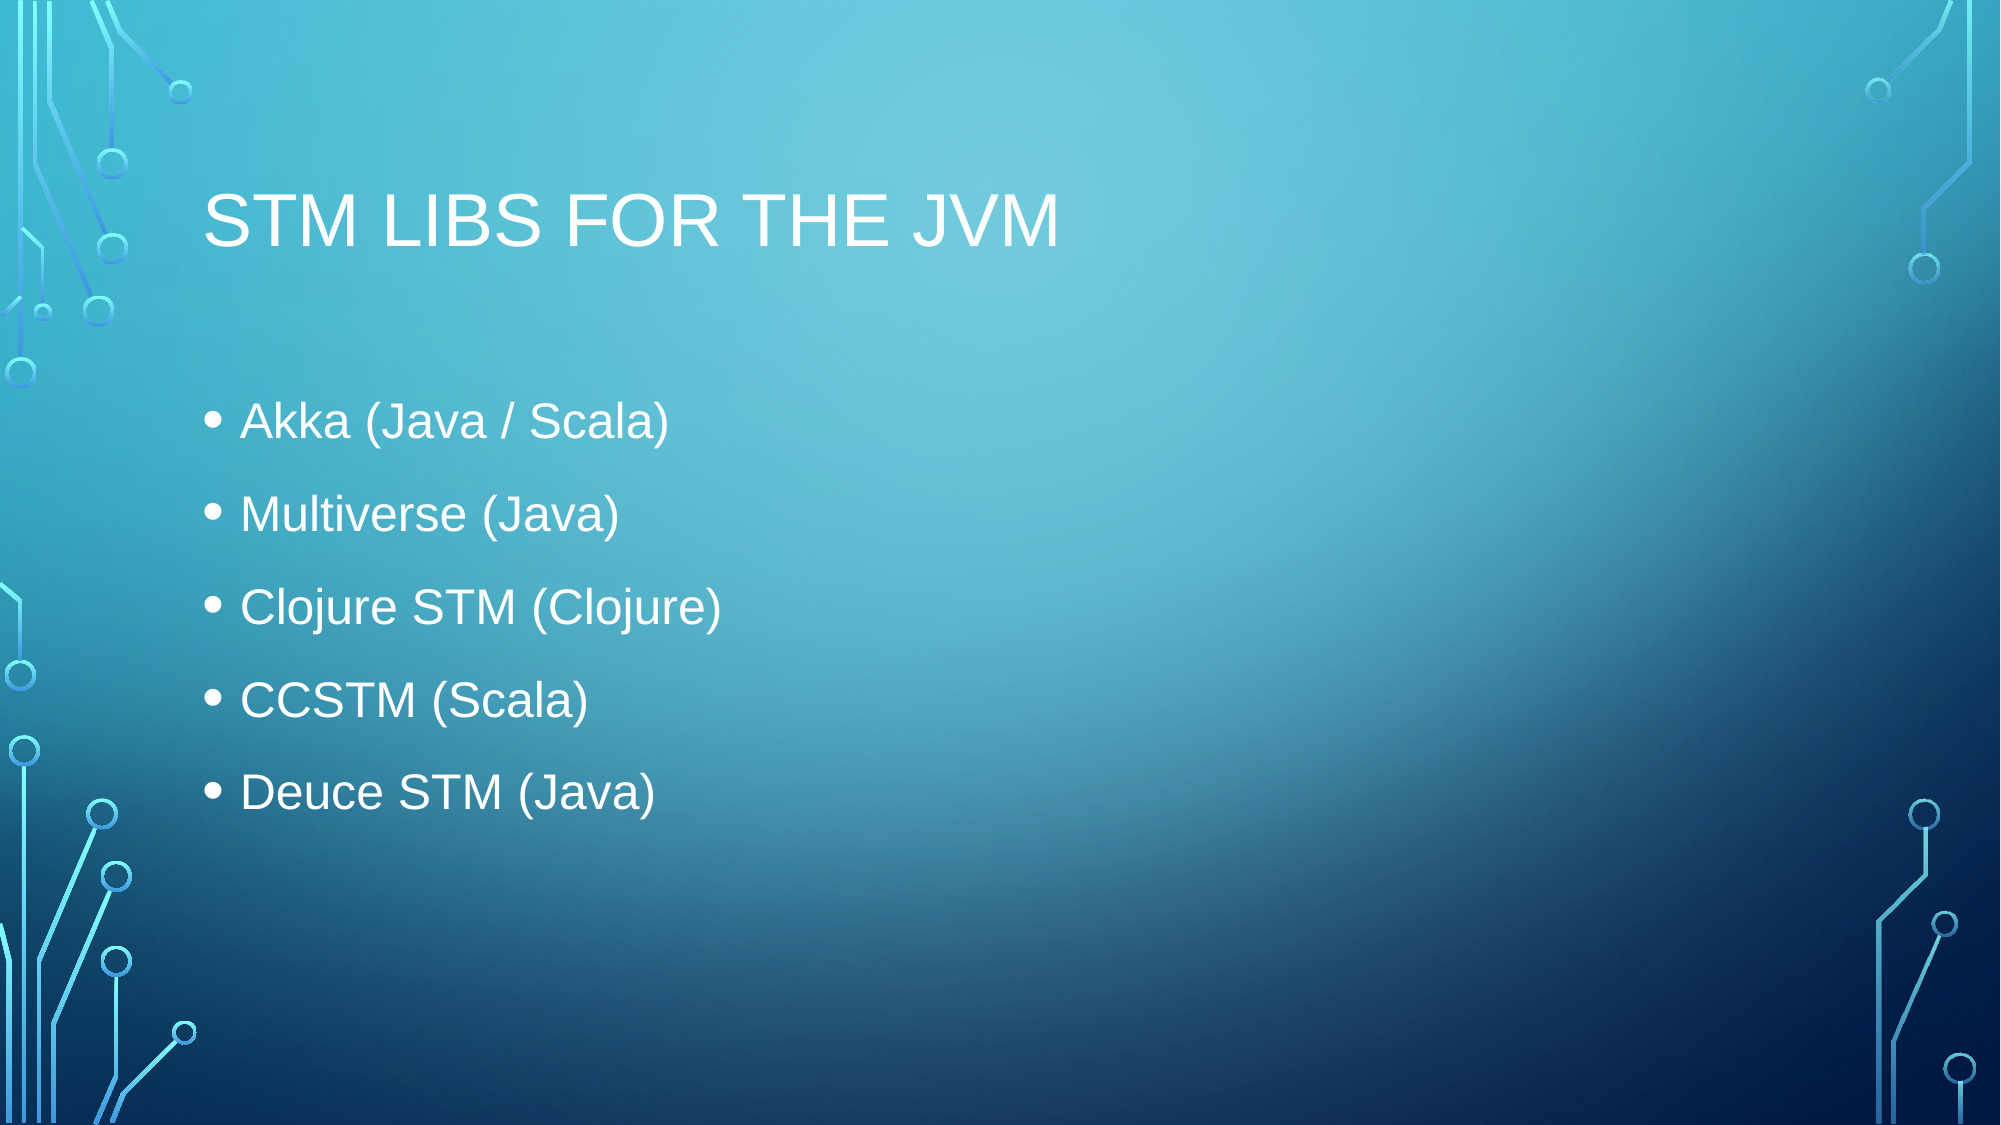

# STM libs for the JVM
Akka (Java / Scala)
Multiverse (Java)
Clojure STM (Clojure)
CCSTM (Scala)
Deuce STM (Java)